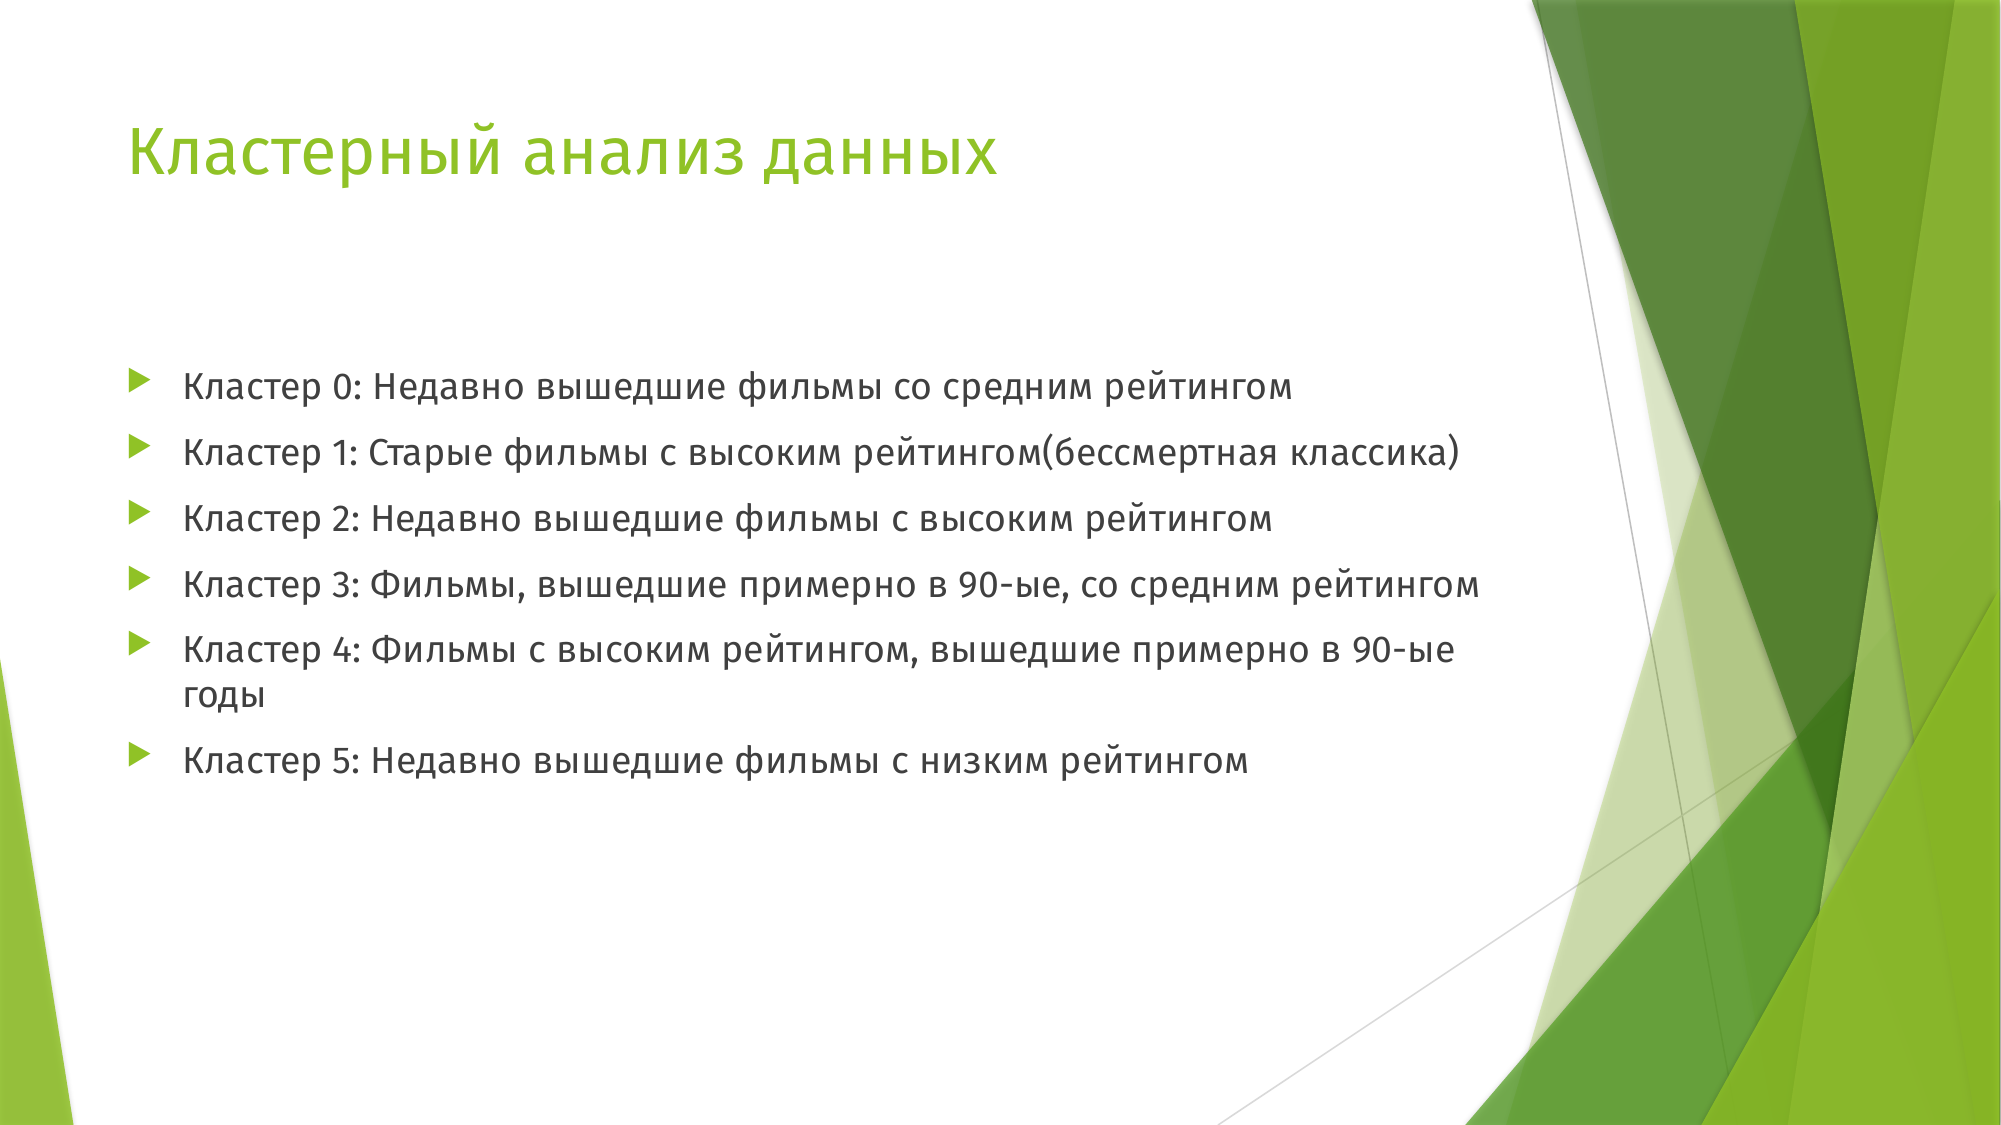

# Кластерный анализ данных
Кластер 0: Недавно вышедшие фильмы со средним рейтингом
Кластер 1: Старые фильмы с высоким рейтингом(бессмертная классика)
Кластер 2: Недавно вышедшие фильмы с высоким рейтингом
Кластер 3: Фильмы, вышедшие примерно в 90-ые, со средним рейтингом
Кластер 4: Фильмы с высоким рейтингом, вышедшие примерно в 90-ые годы
Кластер 5: Недавно вышедшие фильмы с низким рейтингом